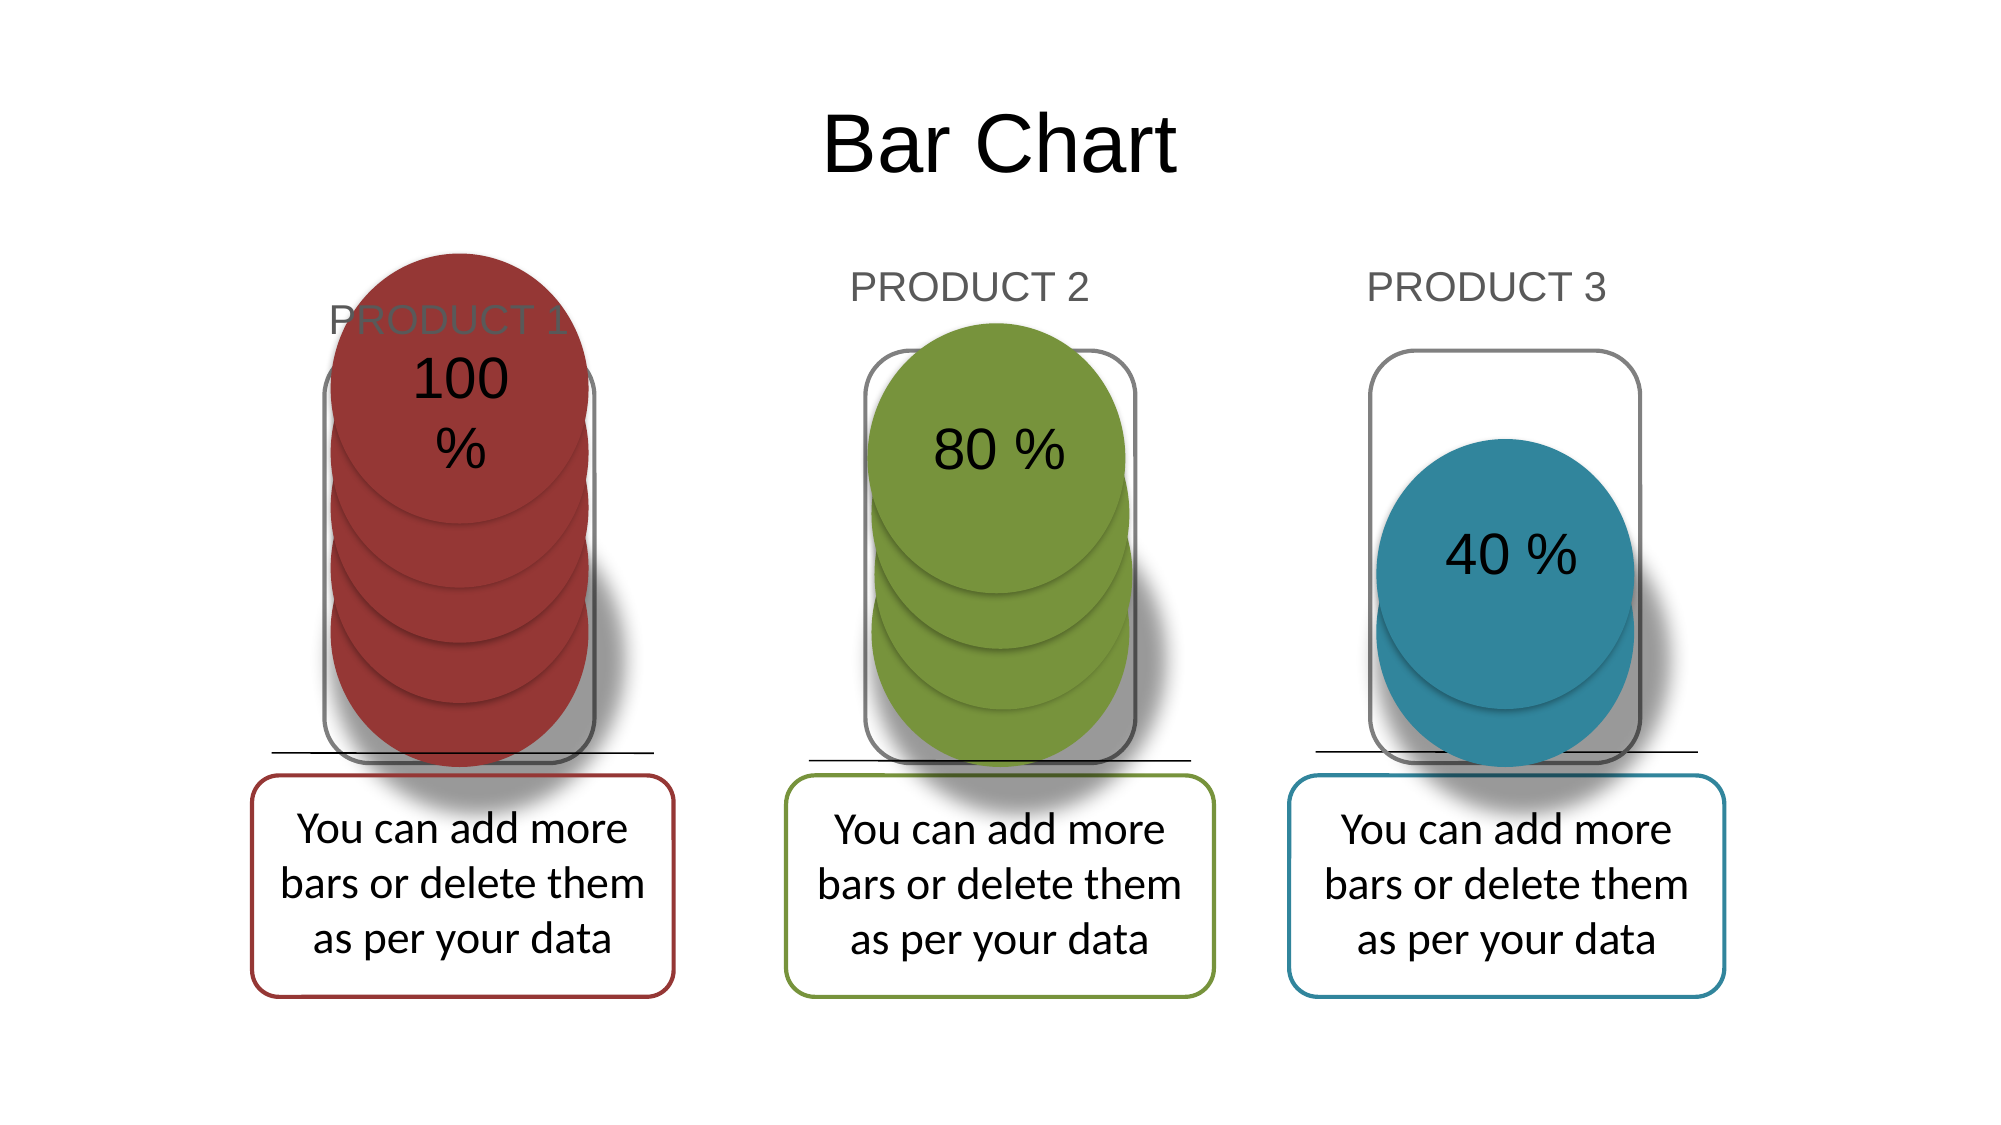

# Bar Chart
PRODUCT 2
PRODUCT 3

PRODUCT 1

100 %

80 %

40 %
You can add more bars or delete them as per your data
You can add more bars or delete them as per your data
You can add more bars or delete them as per your data